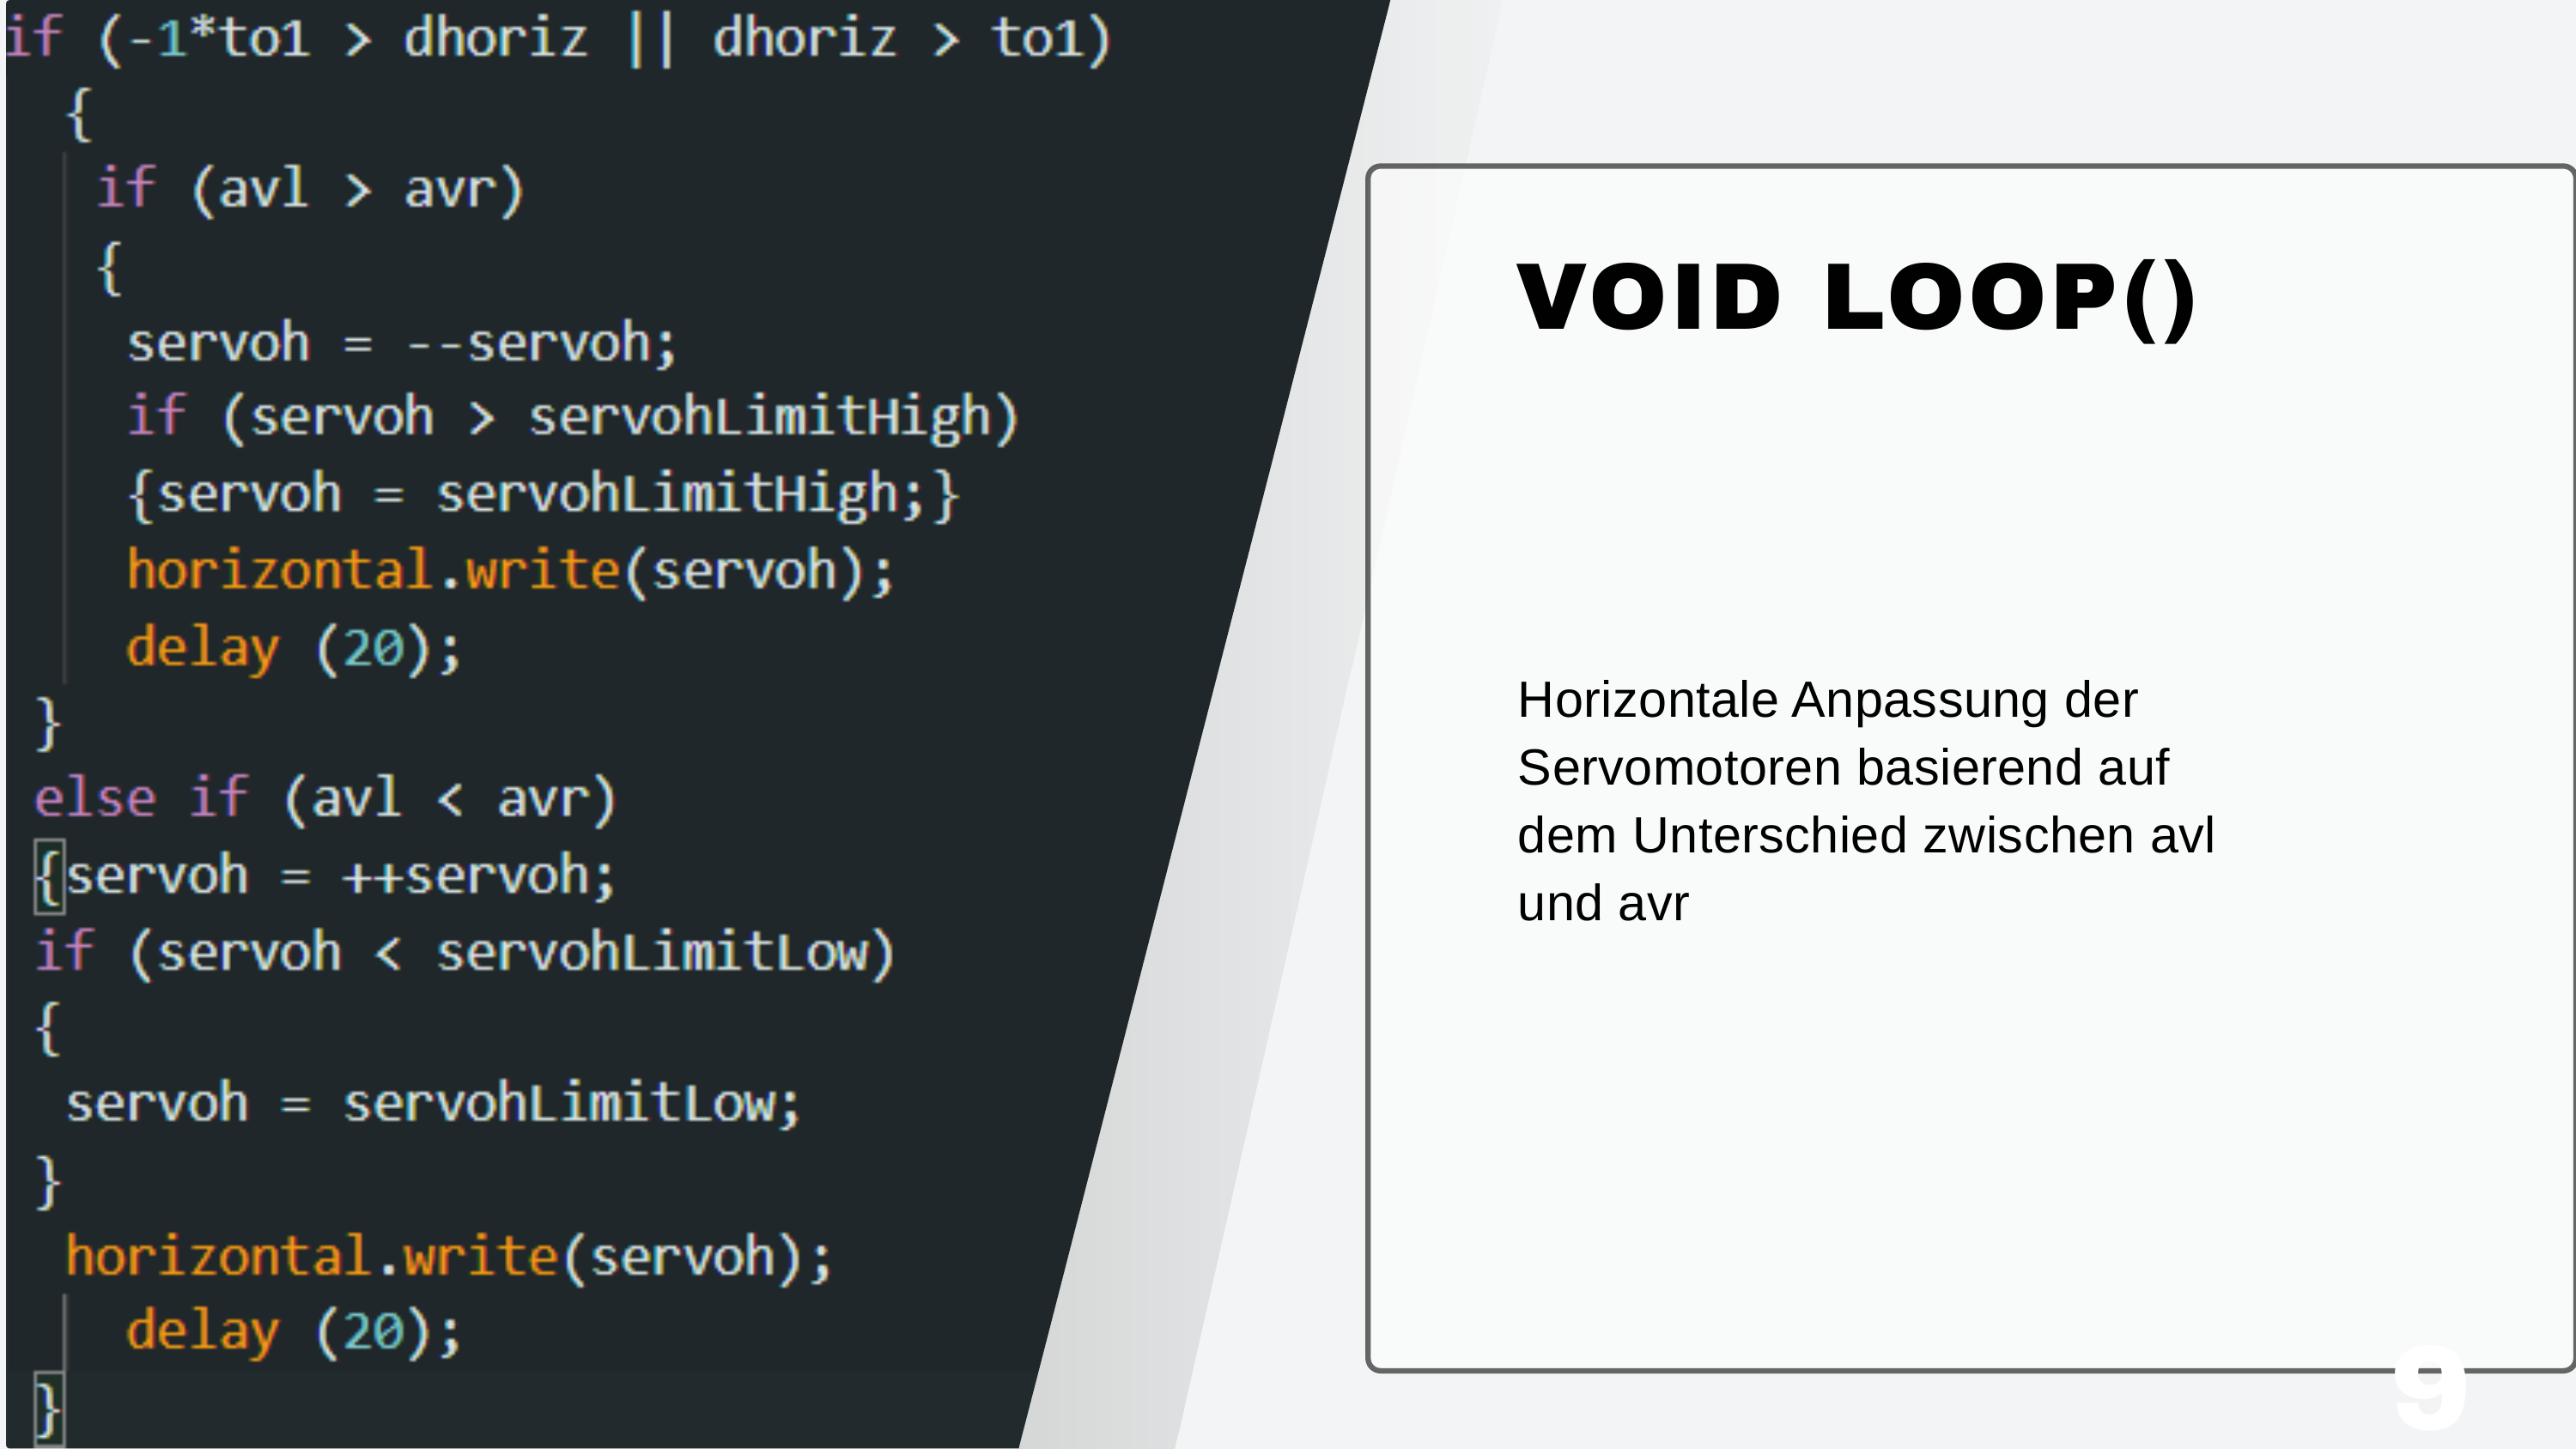

VOID LOOP()
Horizontale Anpassung der Servomotoren basierend auf dem Unterschied zwischen avl und avr

9